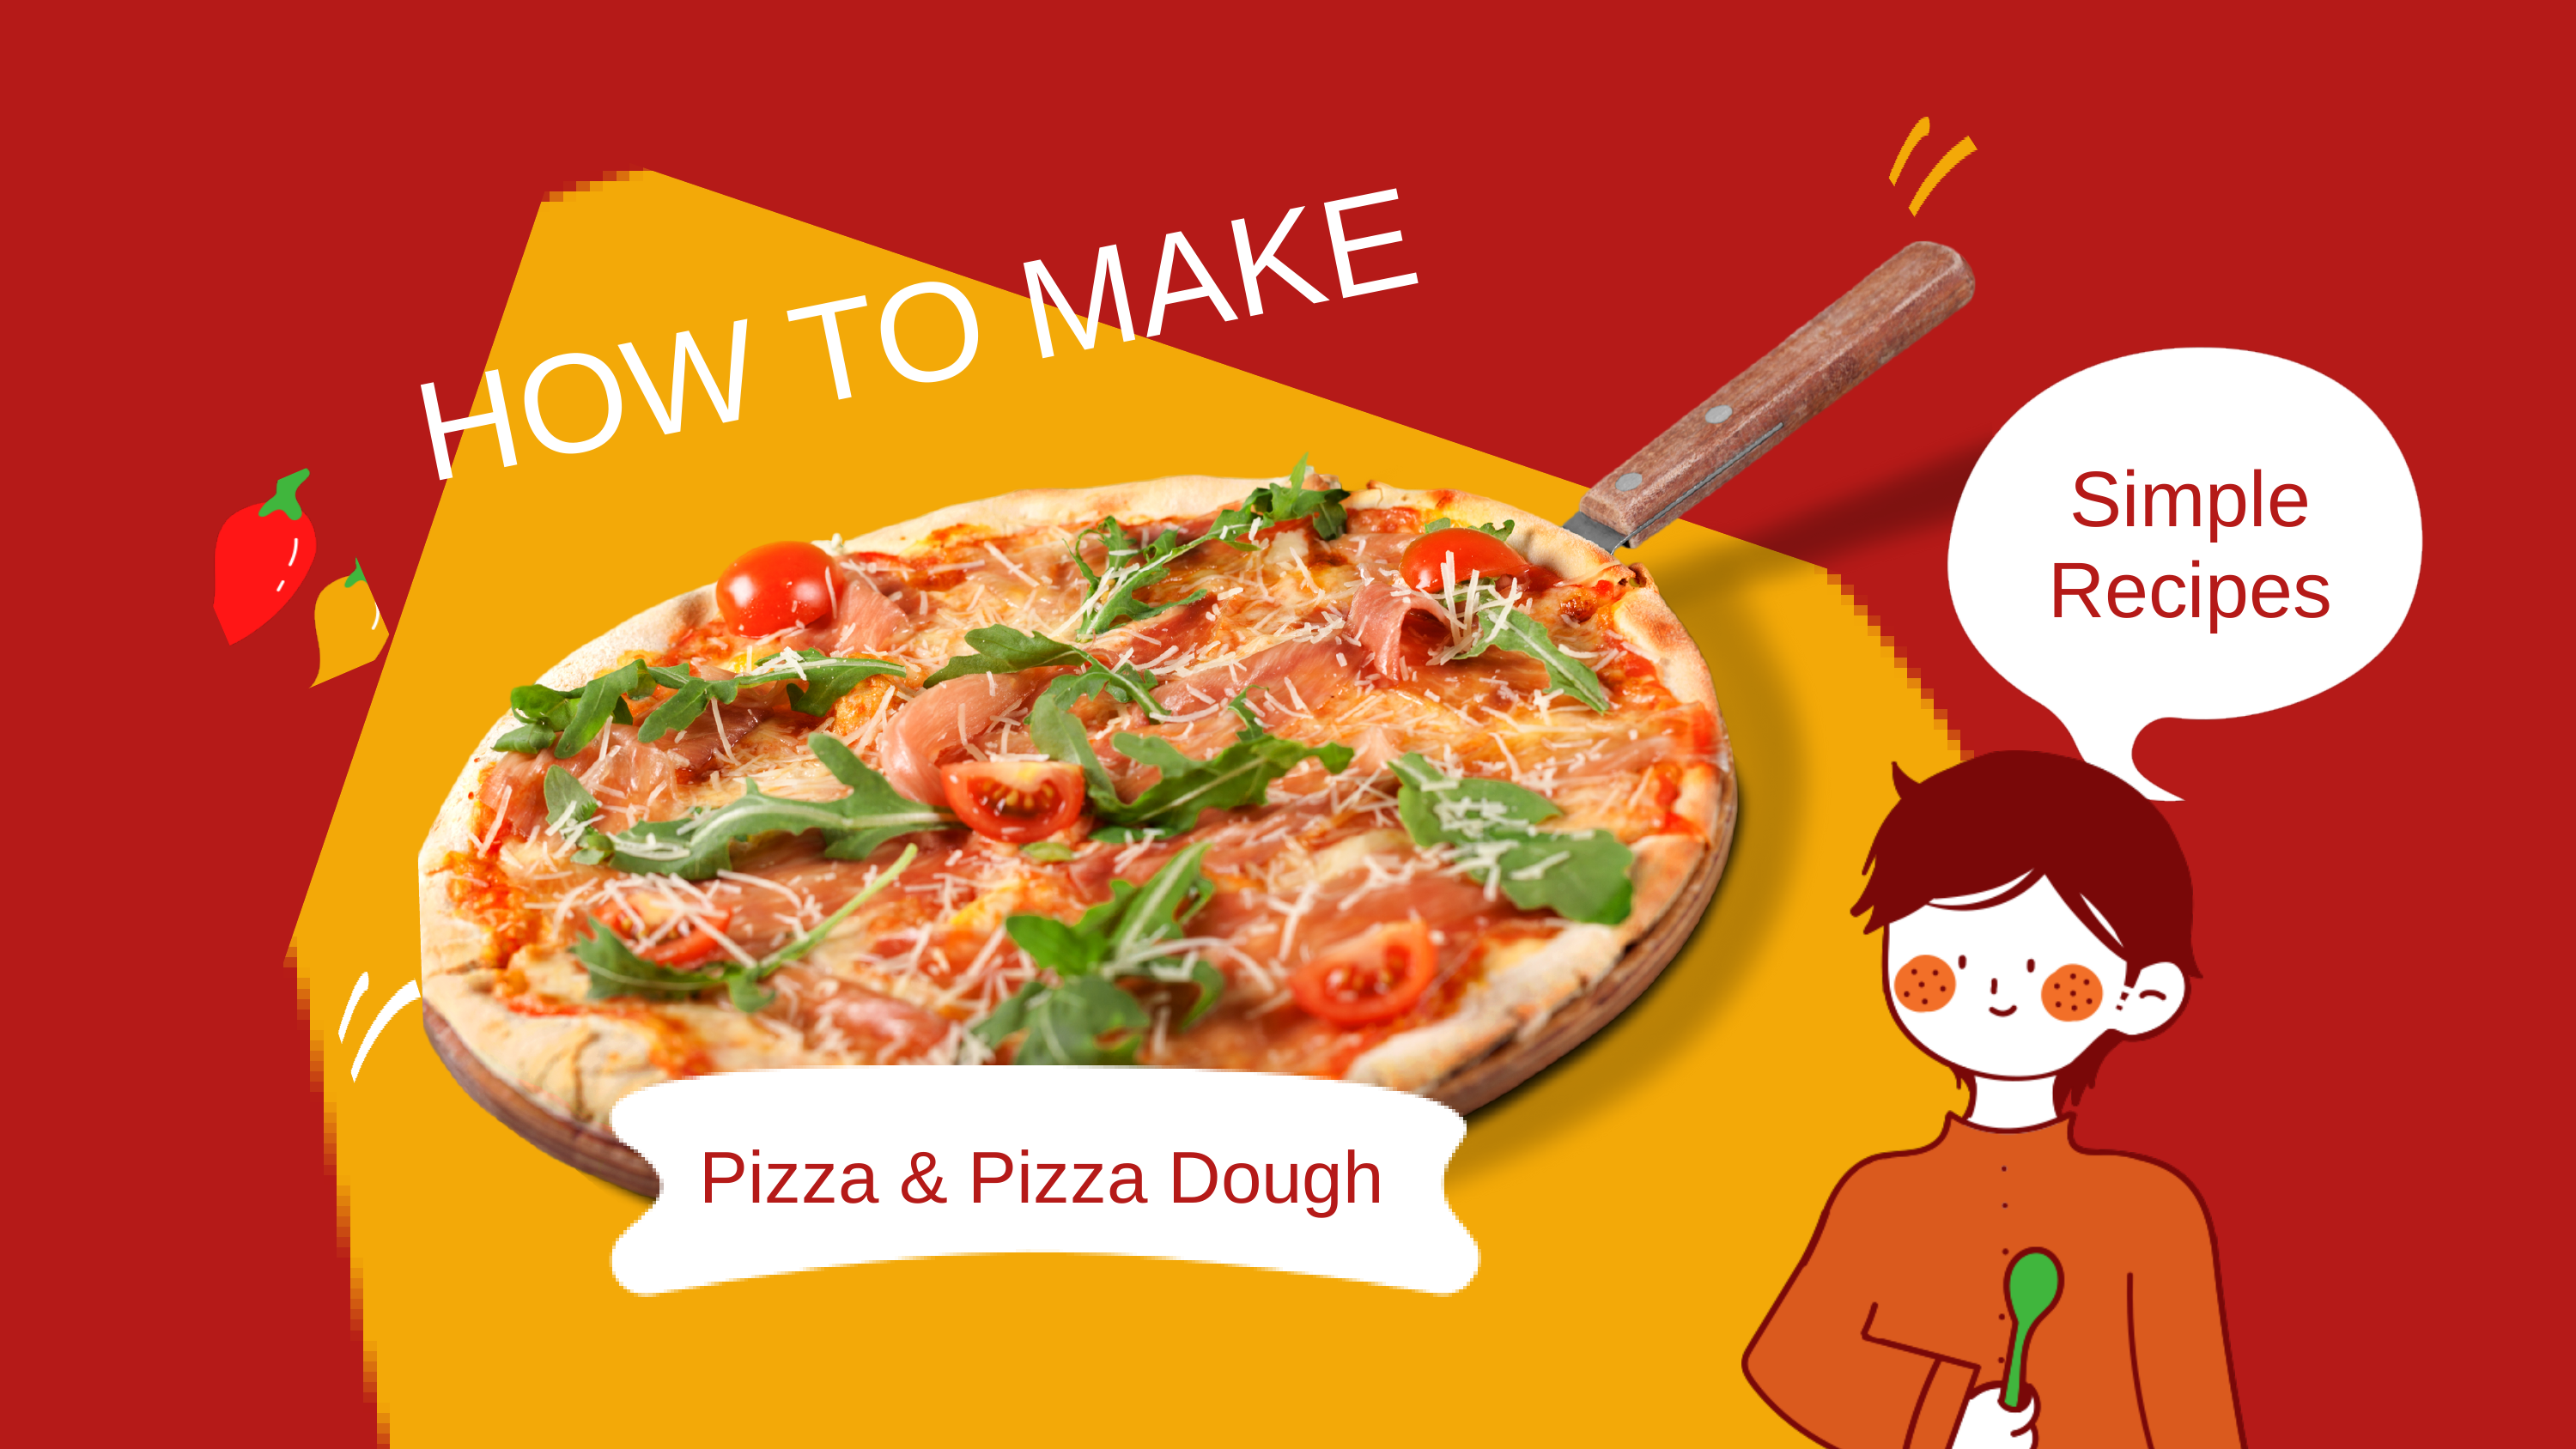

HOW TO MAKE

Simple Recipes

Pizza & Pizza Dough